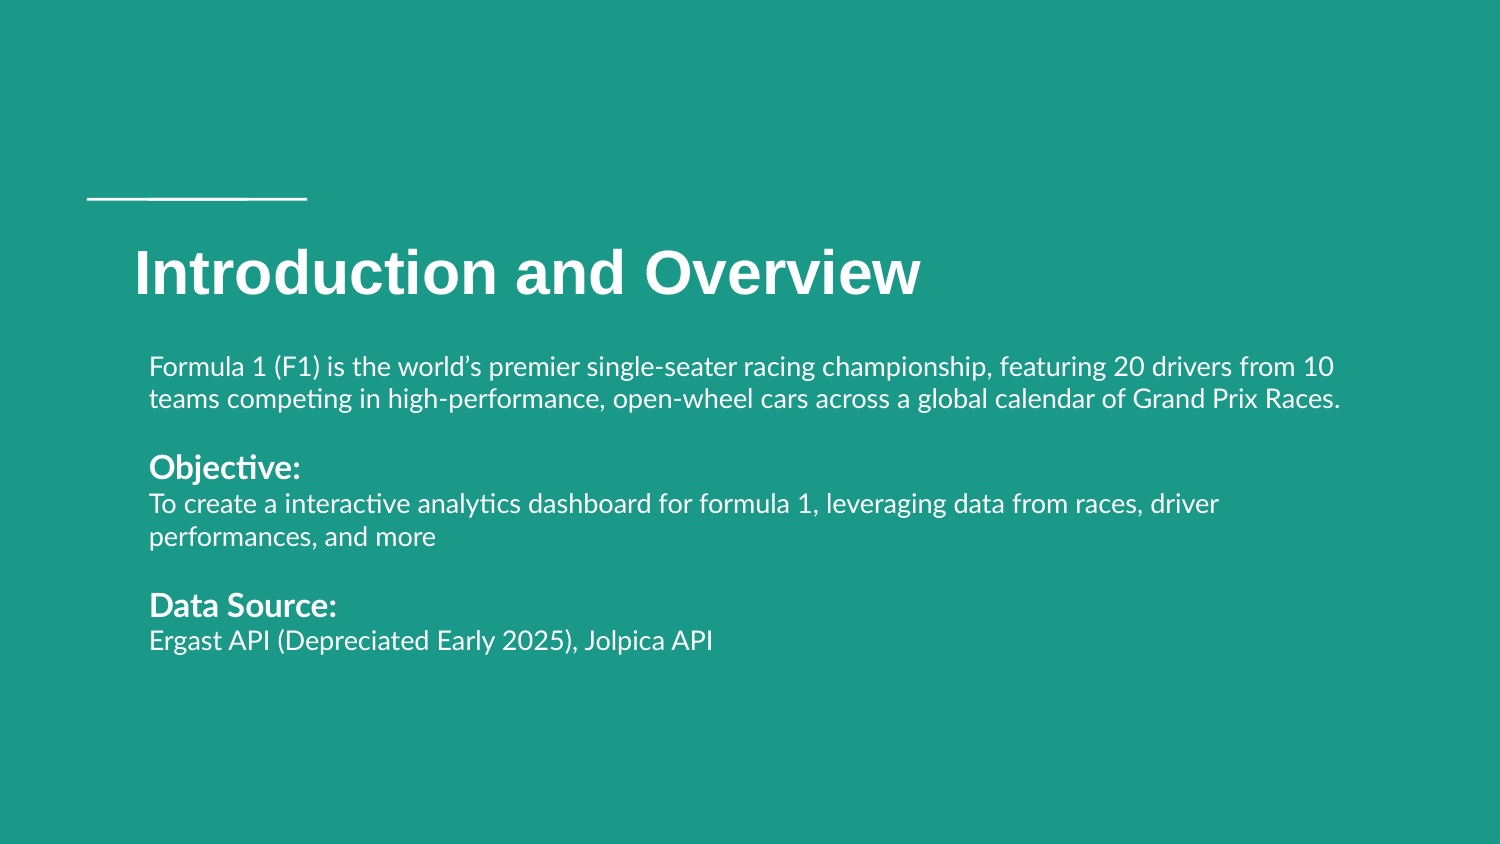

# Introduction and Overview
Formula 1 (F1) is the world’s premier single-seater racing championship, featuring 20 drivers from 10 teams competing in high-performance, open-wheel cars across a global calendar of Grand Prix Races.

Objective:
To create a interactive analytics dashboard for formula 1, leveraging data from races, driver performances, and more

Data Source:
Ergast API (Depreciated Early 2025), Jolpica API